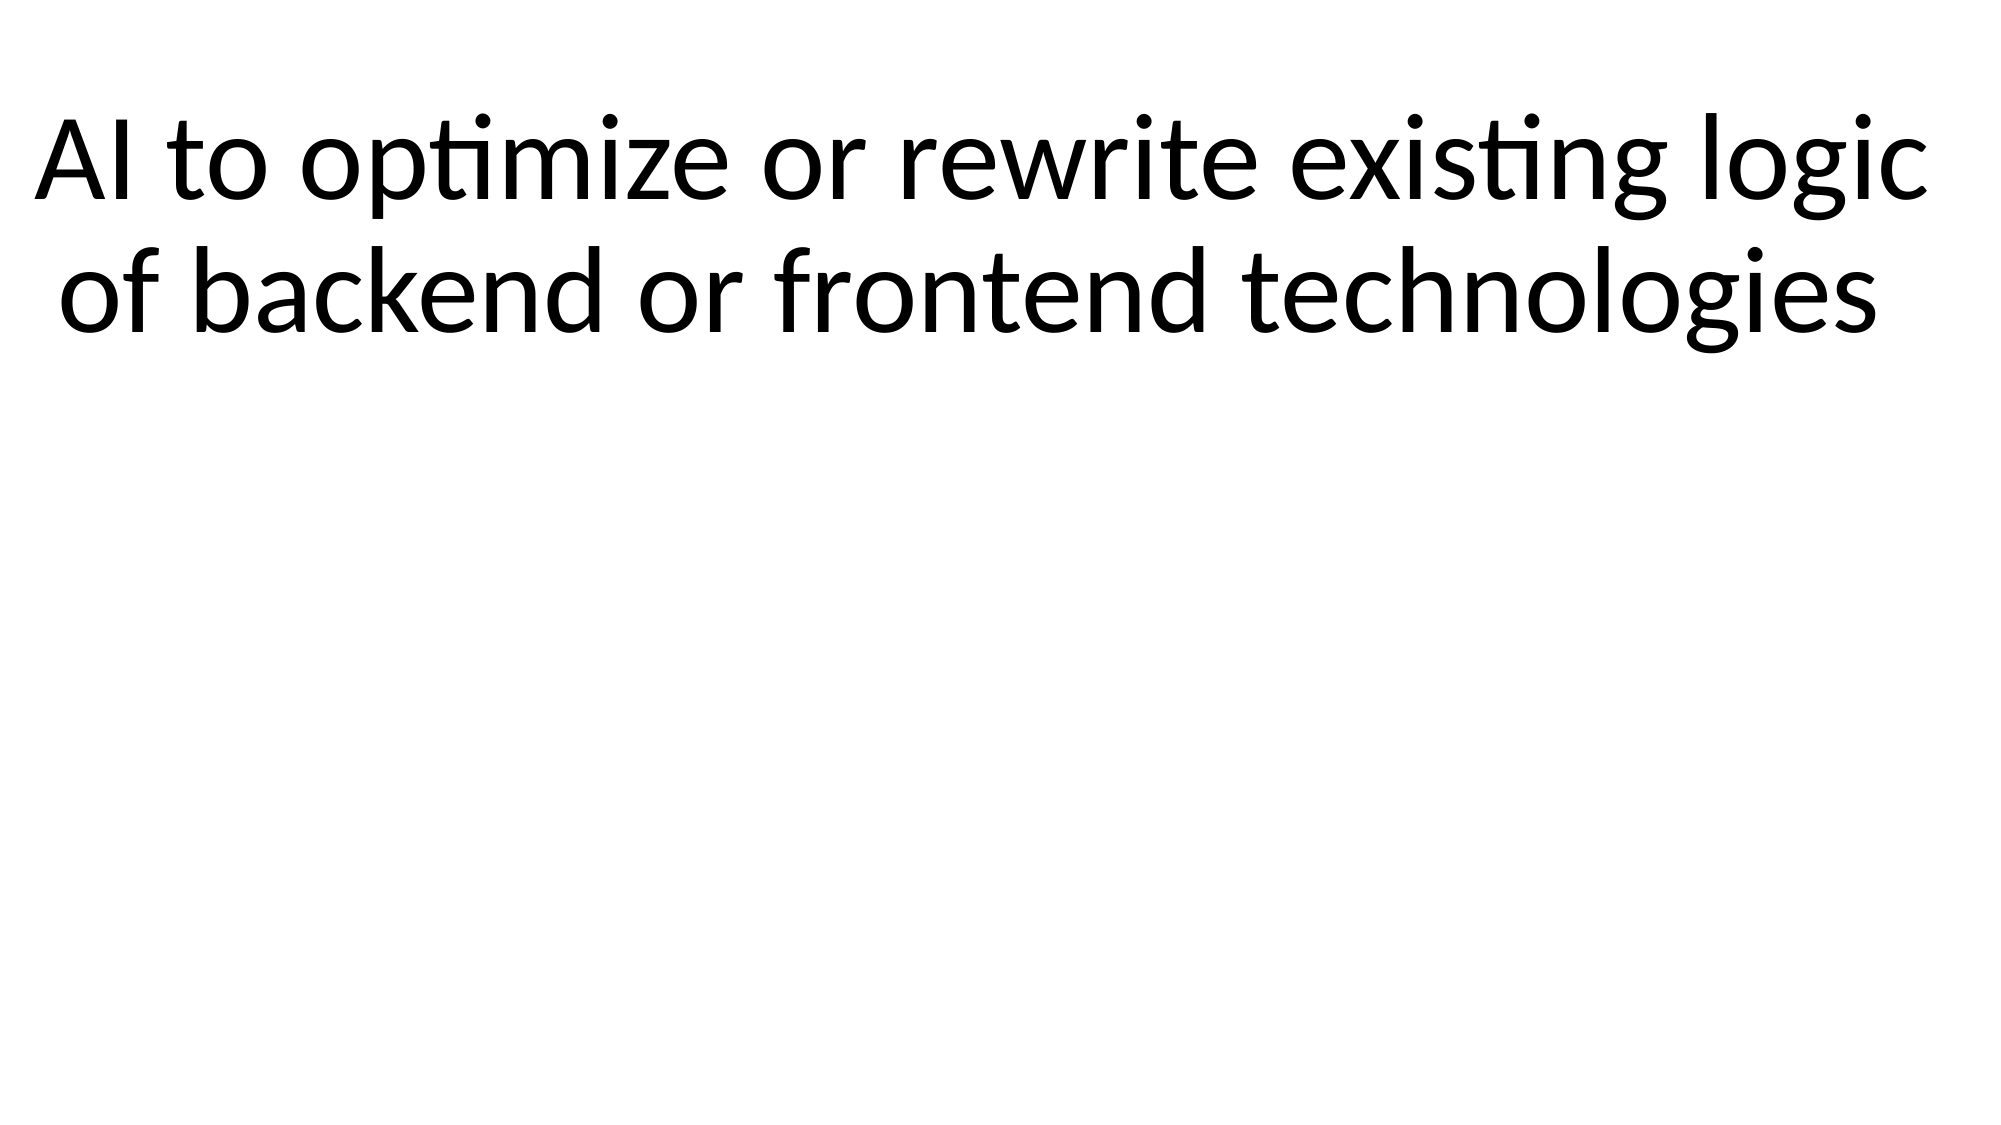

# AI to optimize or rewrite existing logic of backend or frontend technologies